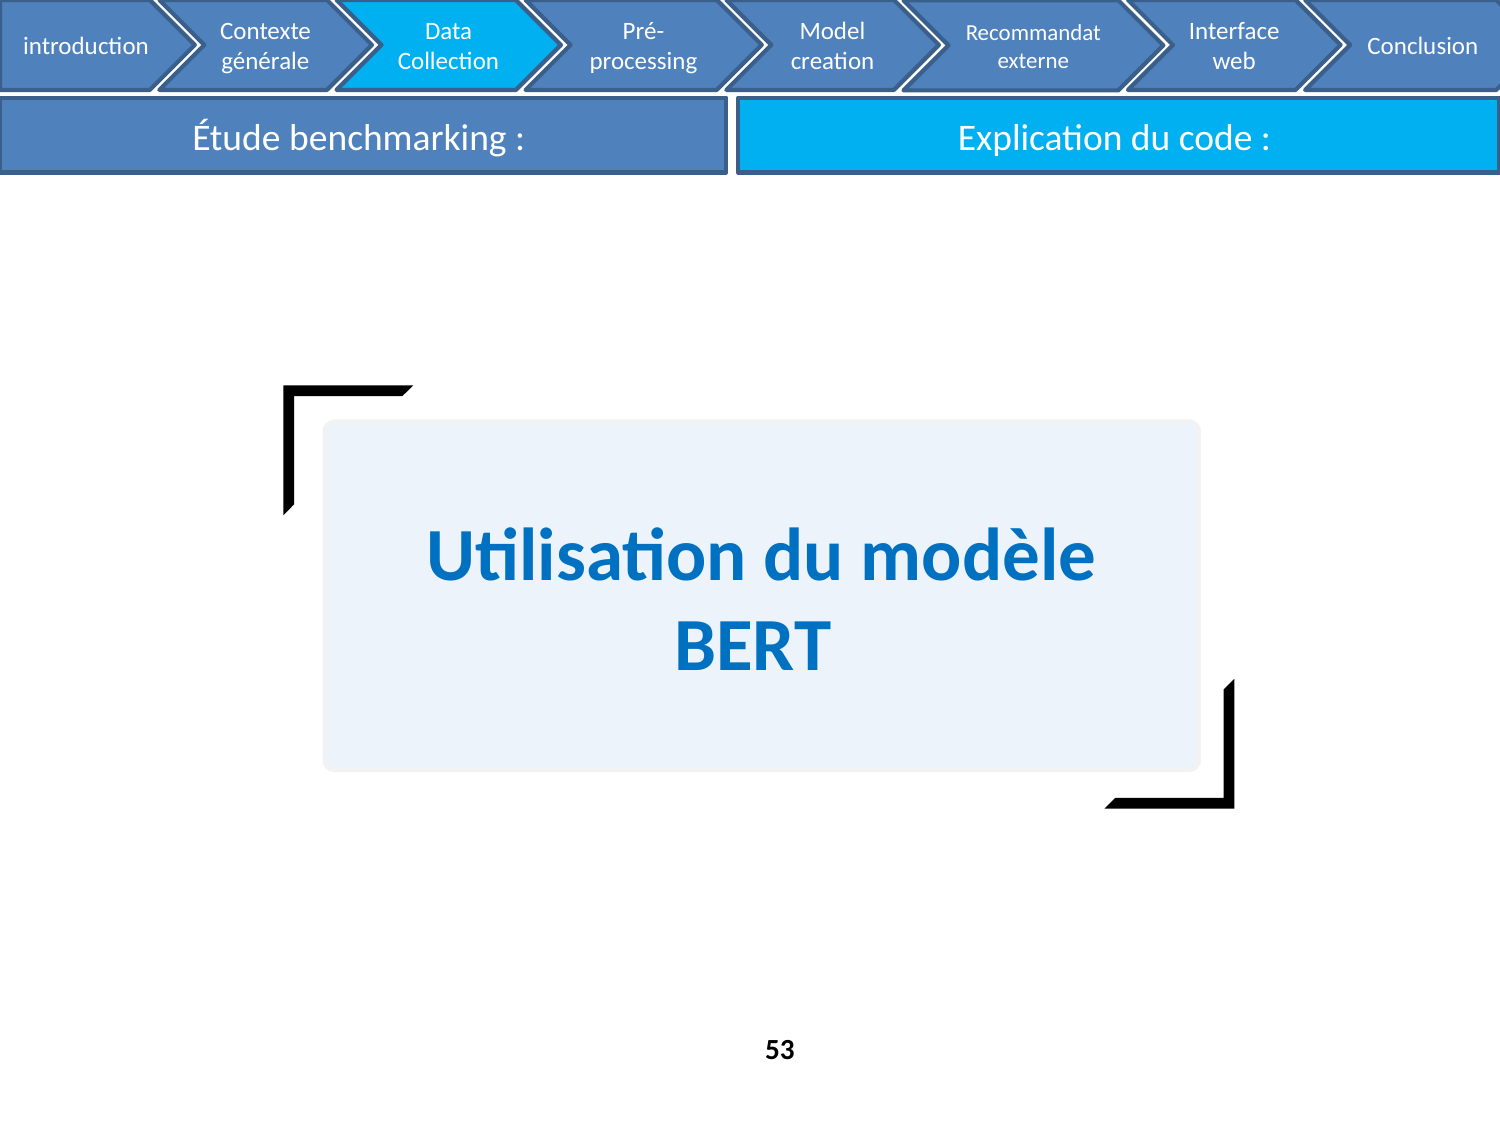

introduction
Contexte générale
Data Collection
Pré-processing
Model creation
Interface web
Conclusion
Recommandat externe
Étude benchmarking :
Explication du code :

Utilisation du modèle BERT

53